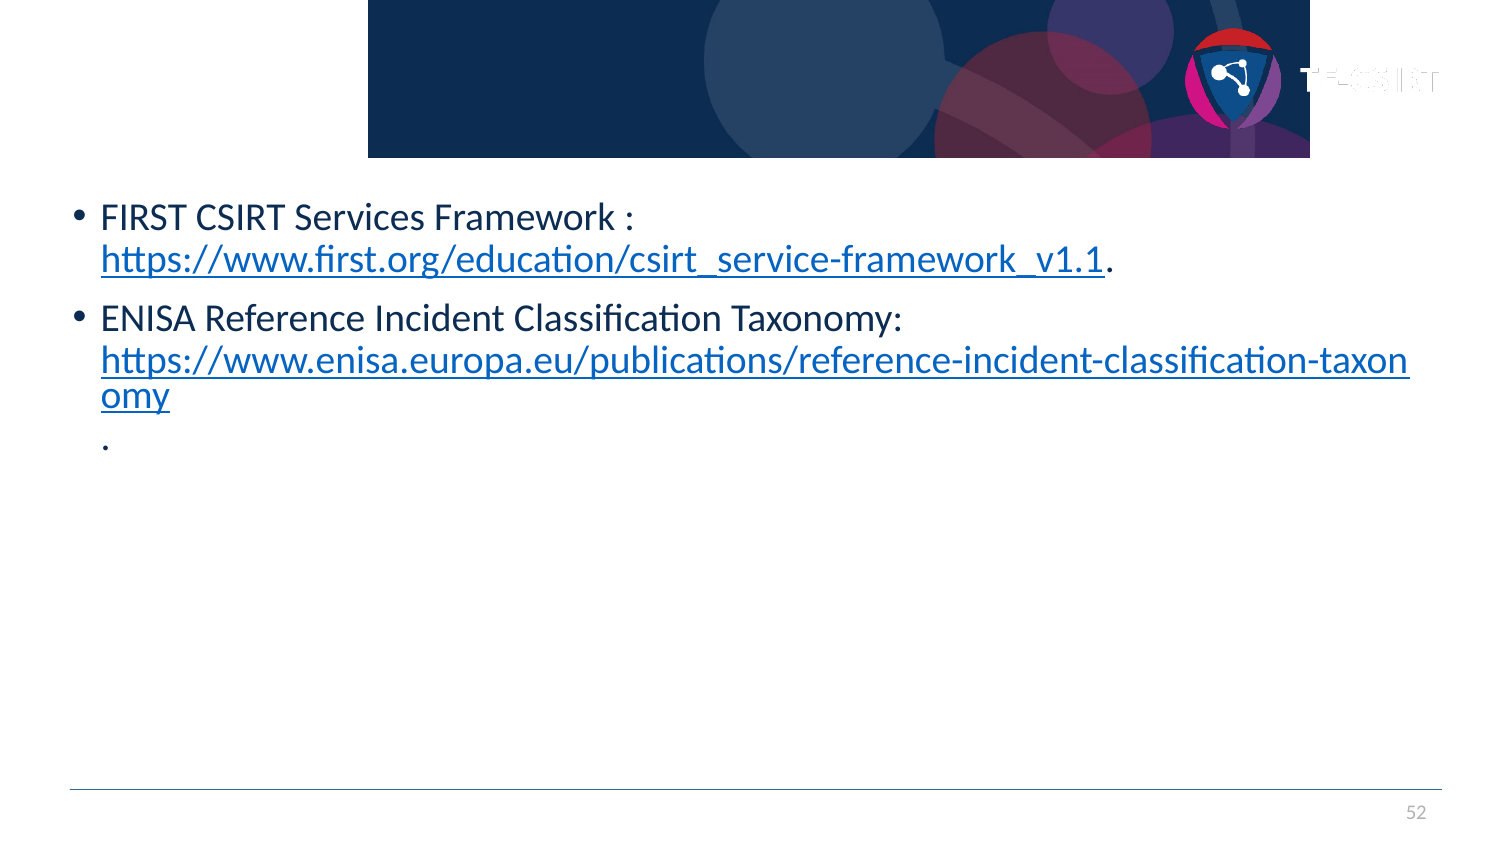

# Reading List (2)
FIRST CSIRT Services Framework : https://www.first.org/education/csirt_service-framework_v1.1.
ENISA Reference Incident Classification Taxonomy: https://www.enisa.europa.eu/publications/reference-incident-classification-taxonomy.

52